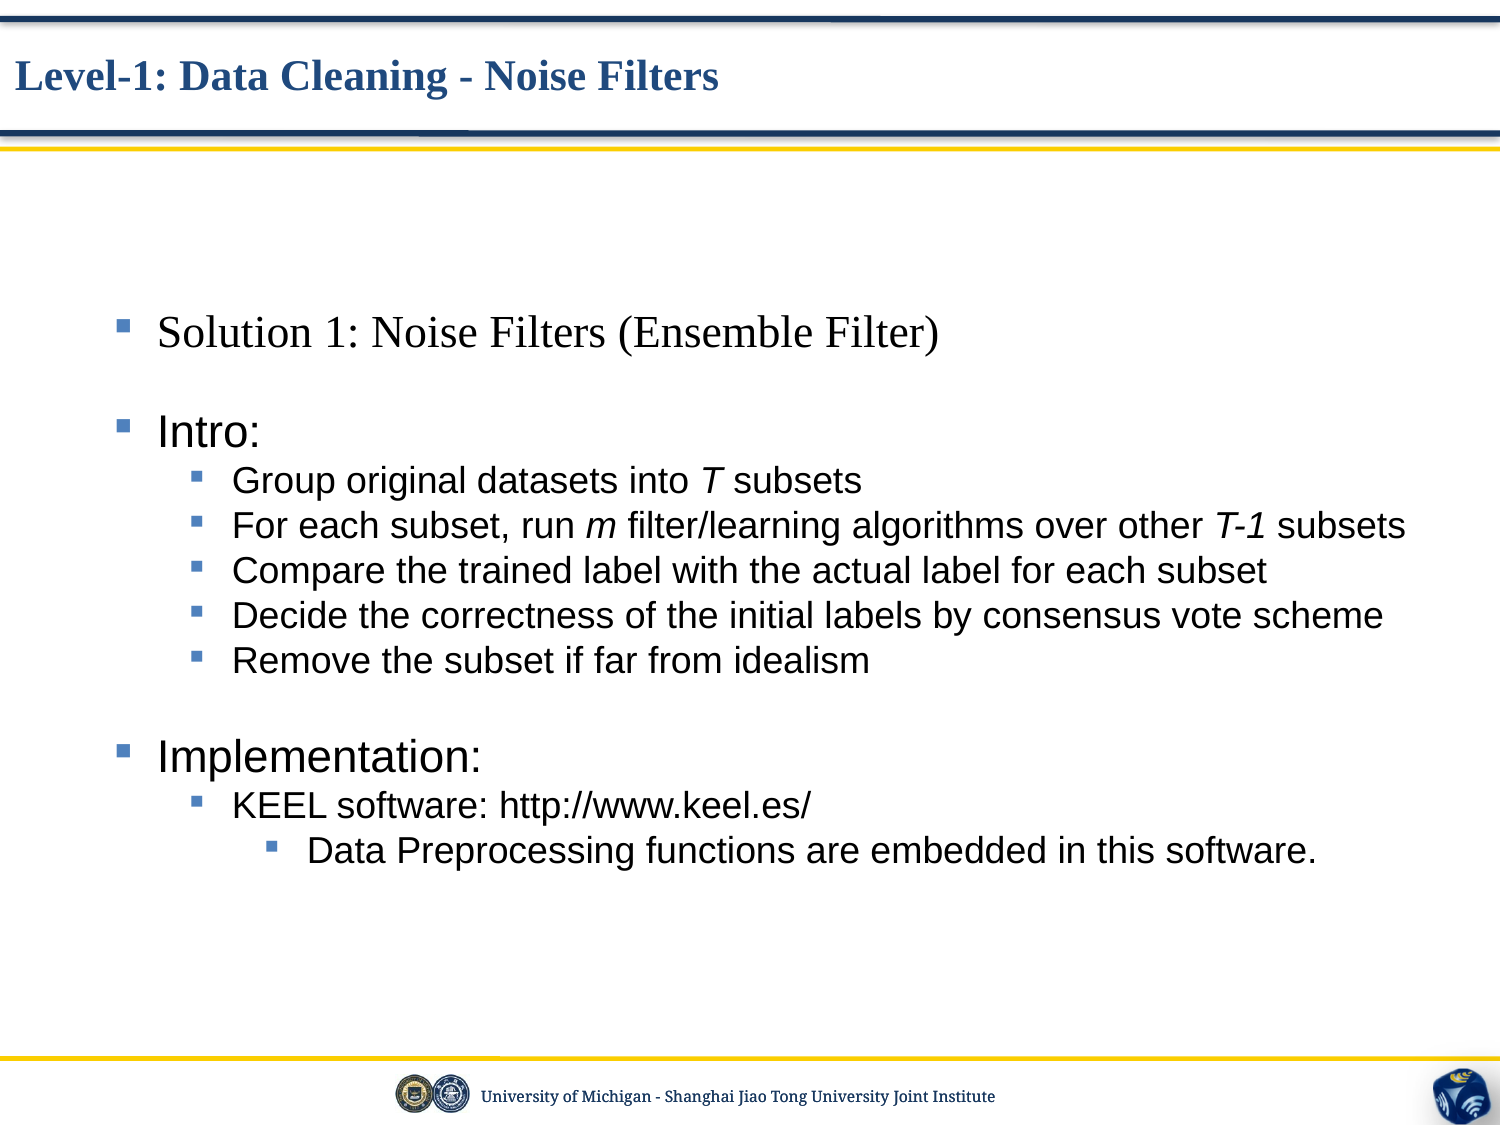

Level-1: Data Cleaning - Noise Filters
Solution 1: Noise Filters (Ensemble Filter)

Intro:
Group original datasets into T subsets
For each subset, run m filter/learning algorithms over other T-1 subsets
Compare the trained label with the actual label for each subset
Decide the correctness of the initial labels by consensus vote scheme
Remove the subset if far from idealism

Implementation:
KEEL software: http://www.keel.es/
Data Preprocessing functions are embedded in this software.